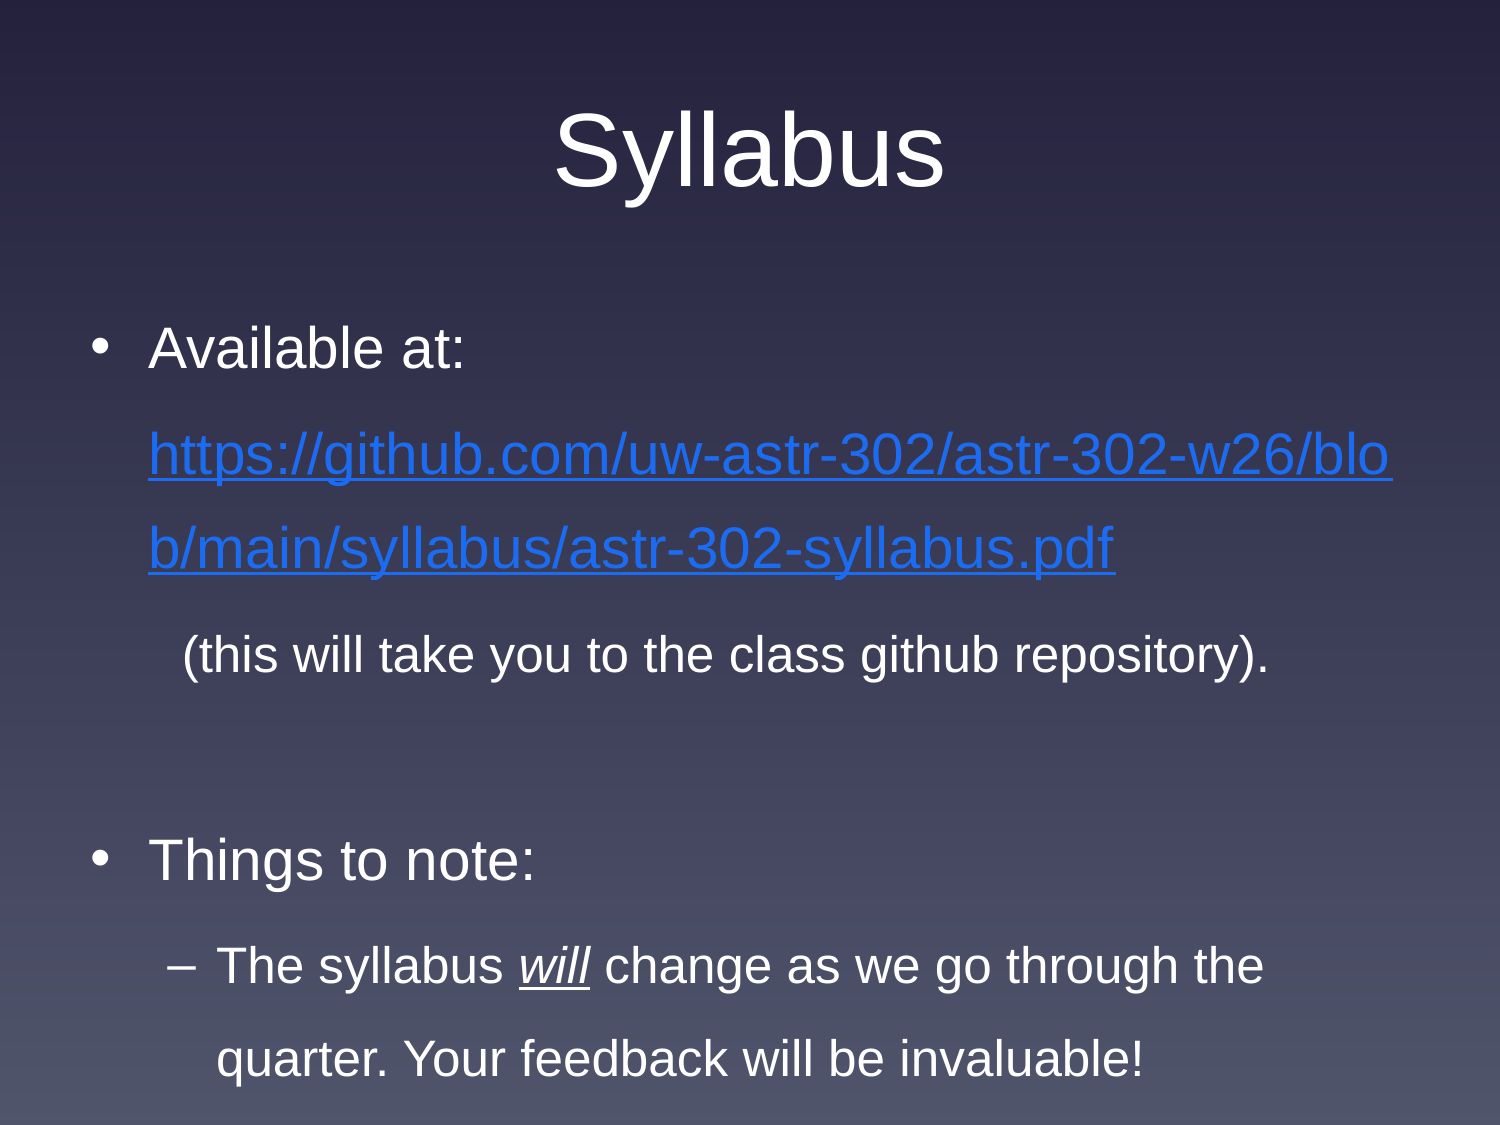

# Syllabus
Available at: https://github.com/uw-astr-302/astr-302-w26/blob/main/syllabus/astr-302-syllabus.pdf
 (this will take you to the class github repository).
Things to note:
The syllabus will change as we go through the quarter. Your feedback will be invaluable!